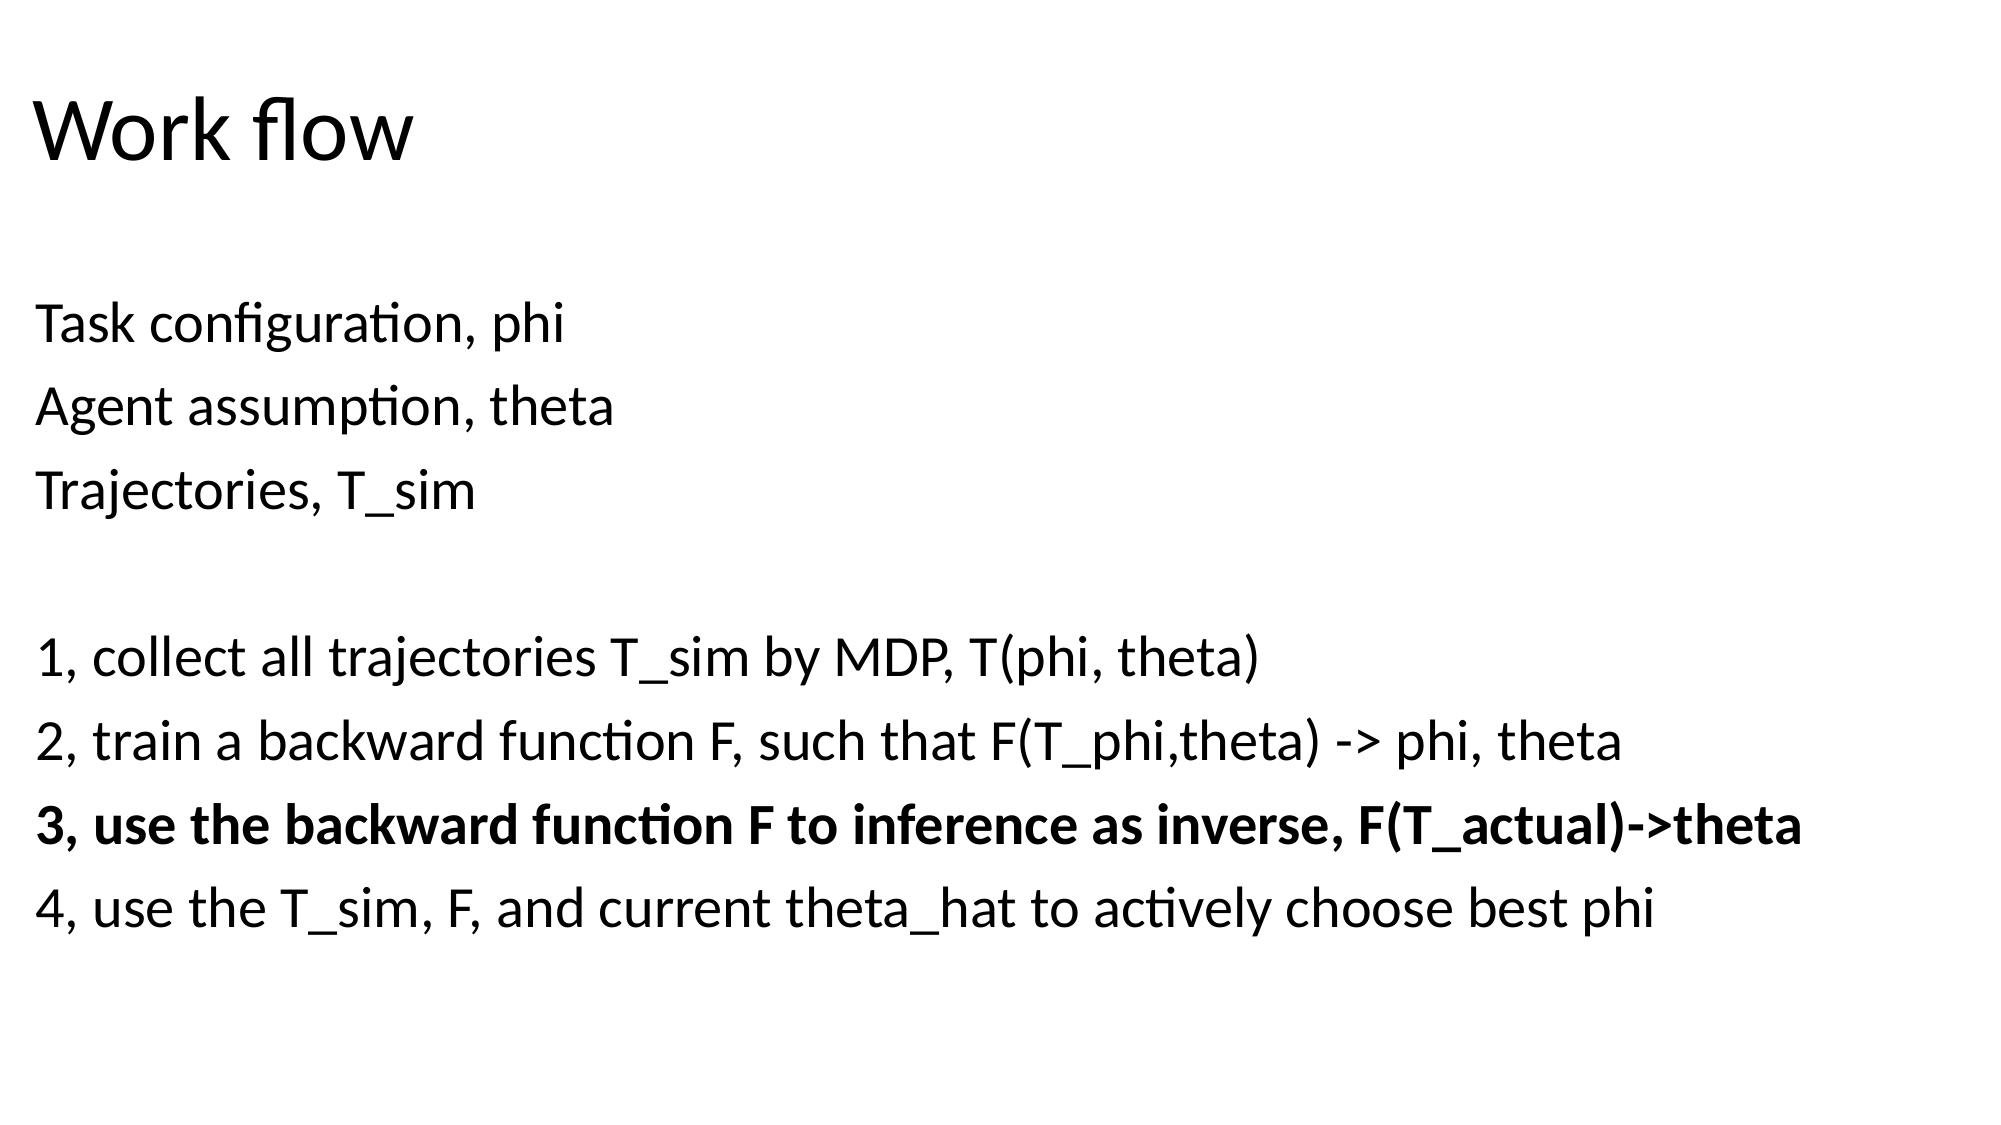

# Work flow
Task configuration, phi
Agent assumption, theta
Trajectories, T_sim

1, collect all trajectories T_sim by MDP, T(phi, theta)
2, train a backward function F, such that F(T_phi,theta) -> phi, theta
3, use the backward function F to inference as inverse, F(T_actual)->theta
4, use the T_sim, F, and current theta_hat to actively choose best phi